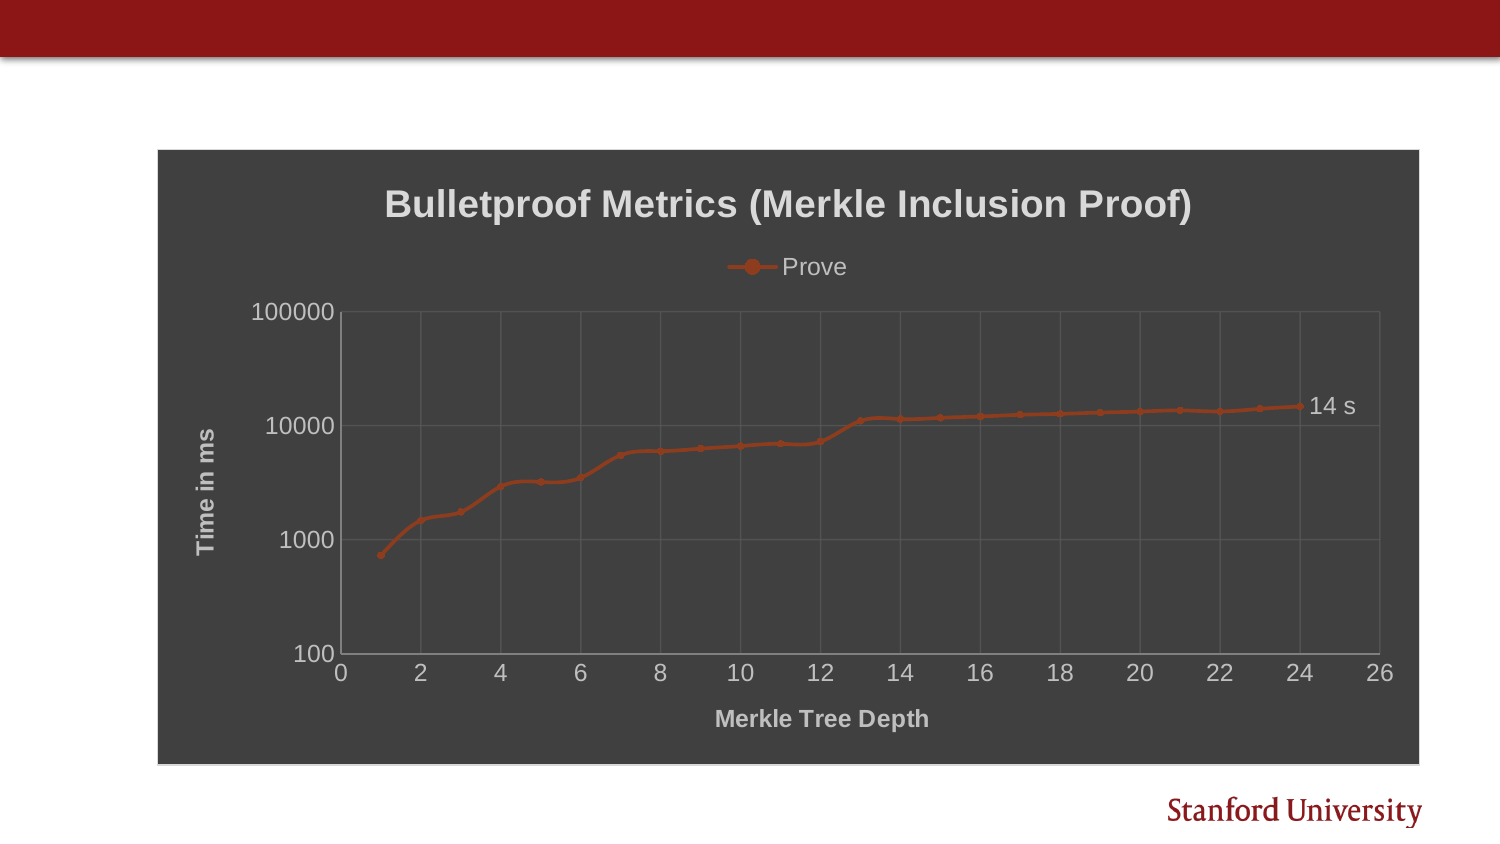

### Chart: Bulletproof Metrics (Merkle Inclusion Proof)

| Category | Prove |
|---|---|